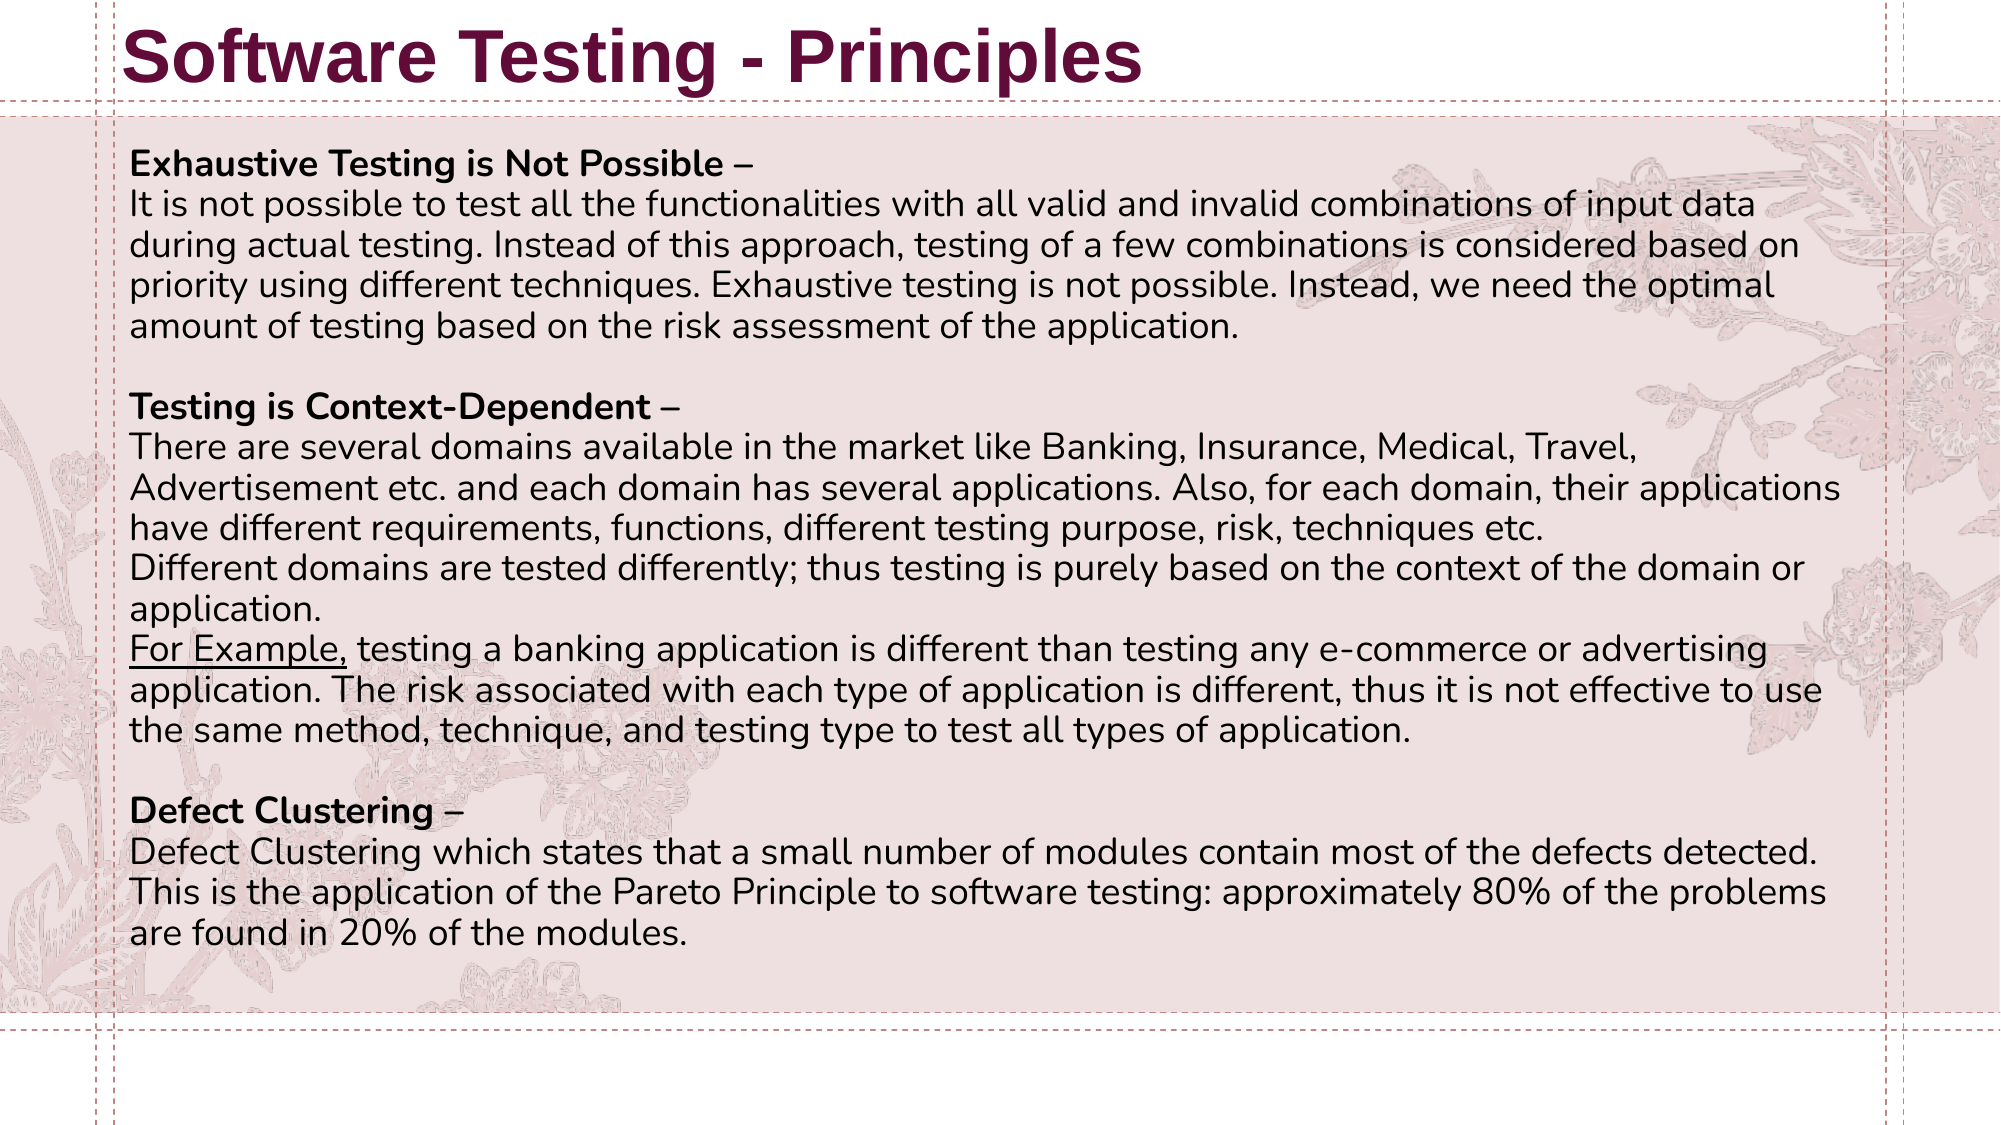

Software Testing - Principles
# Exhaustive Testing is Not Possible – It is not possible to test all the functionalities with all valid and invalid combinations of input data during actual testing. Instead of this approach, testing of a few combinations is considered based on priority using different techniques. Exhaustive testing is not possible. Instead, we need the optimal amount of testing based on the risk assessment of the application. Testing is Context-Dependent – There are several domains available in the market like Banking, Insurance, Medical, Travel, Advertisement etc. and each domain has several applications. Also, for each domain, their applications have different requirements, functions, different testing purpose, risk, techniques etc. Different domains are tested differently; thus testing is purely based on the context of the domain or application. For Example, testing a banking application is different than testing any e-commerce or advertising application. The risk associated with each type of application is different, thus it is not effective to use the same method, technique, and testing type to test all types of application. Defect Clustering – Defect Clustering which states that a small number of modules contain most of the defects detected. This is the application of the Pareto Principle to software testing: approximately 80% of the problems are found in 20% of the modules.